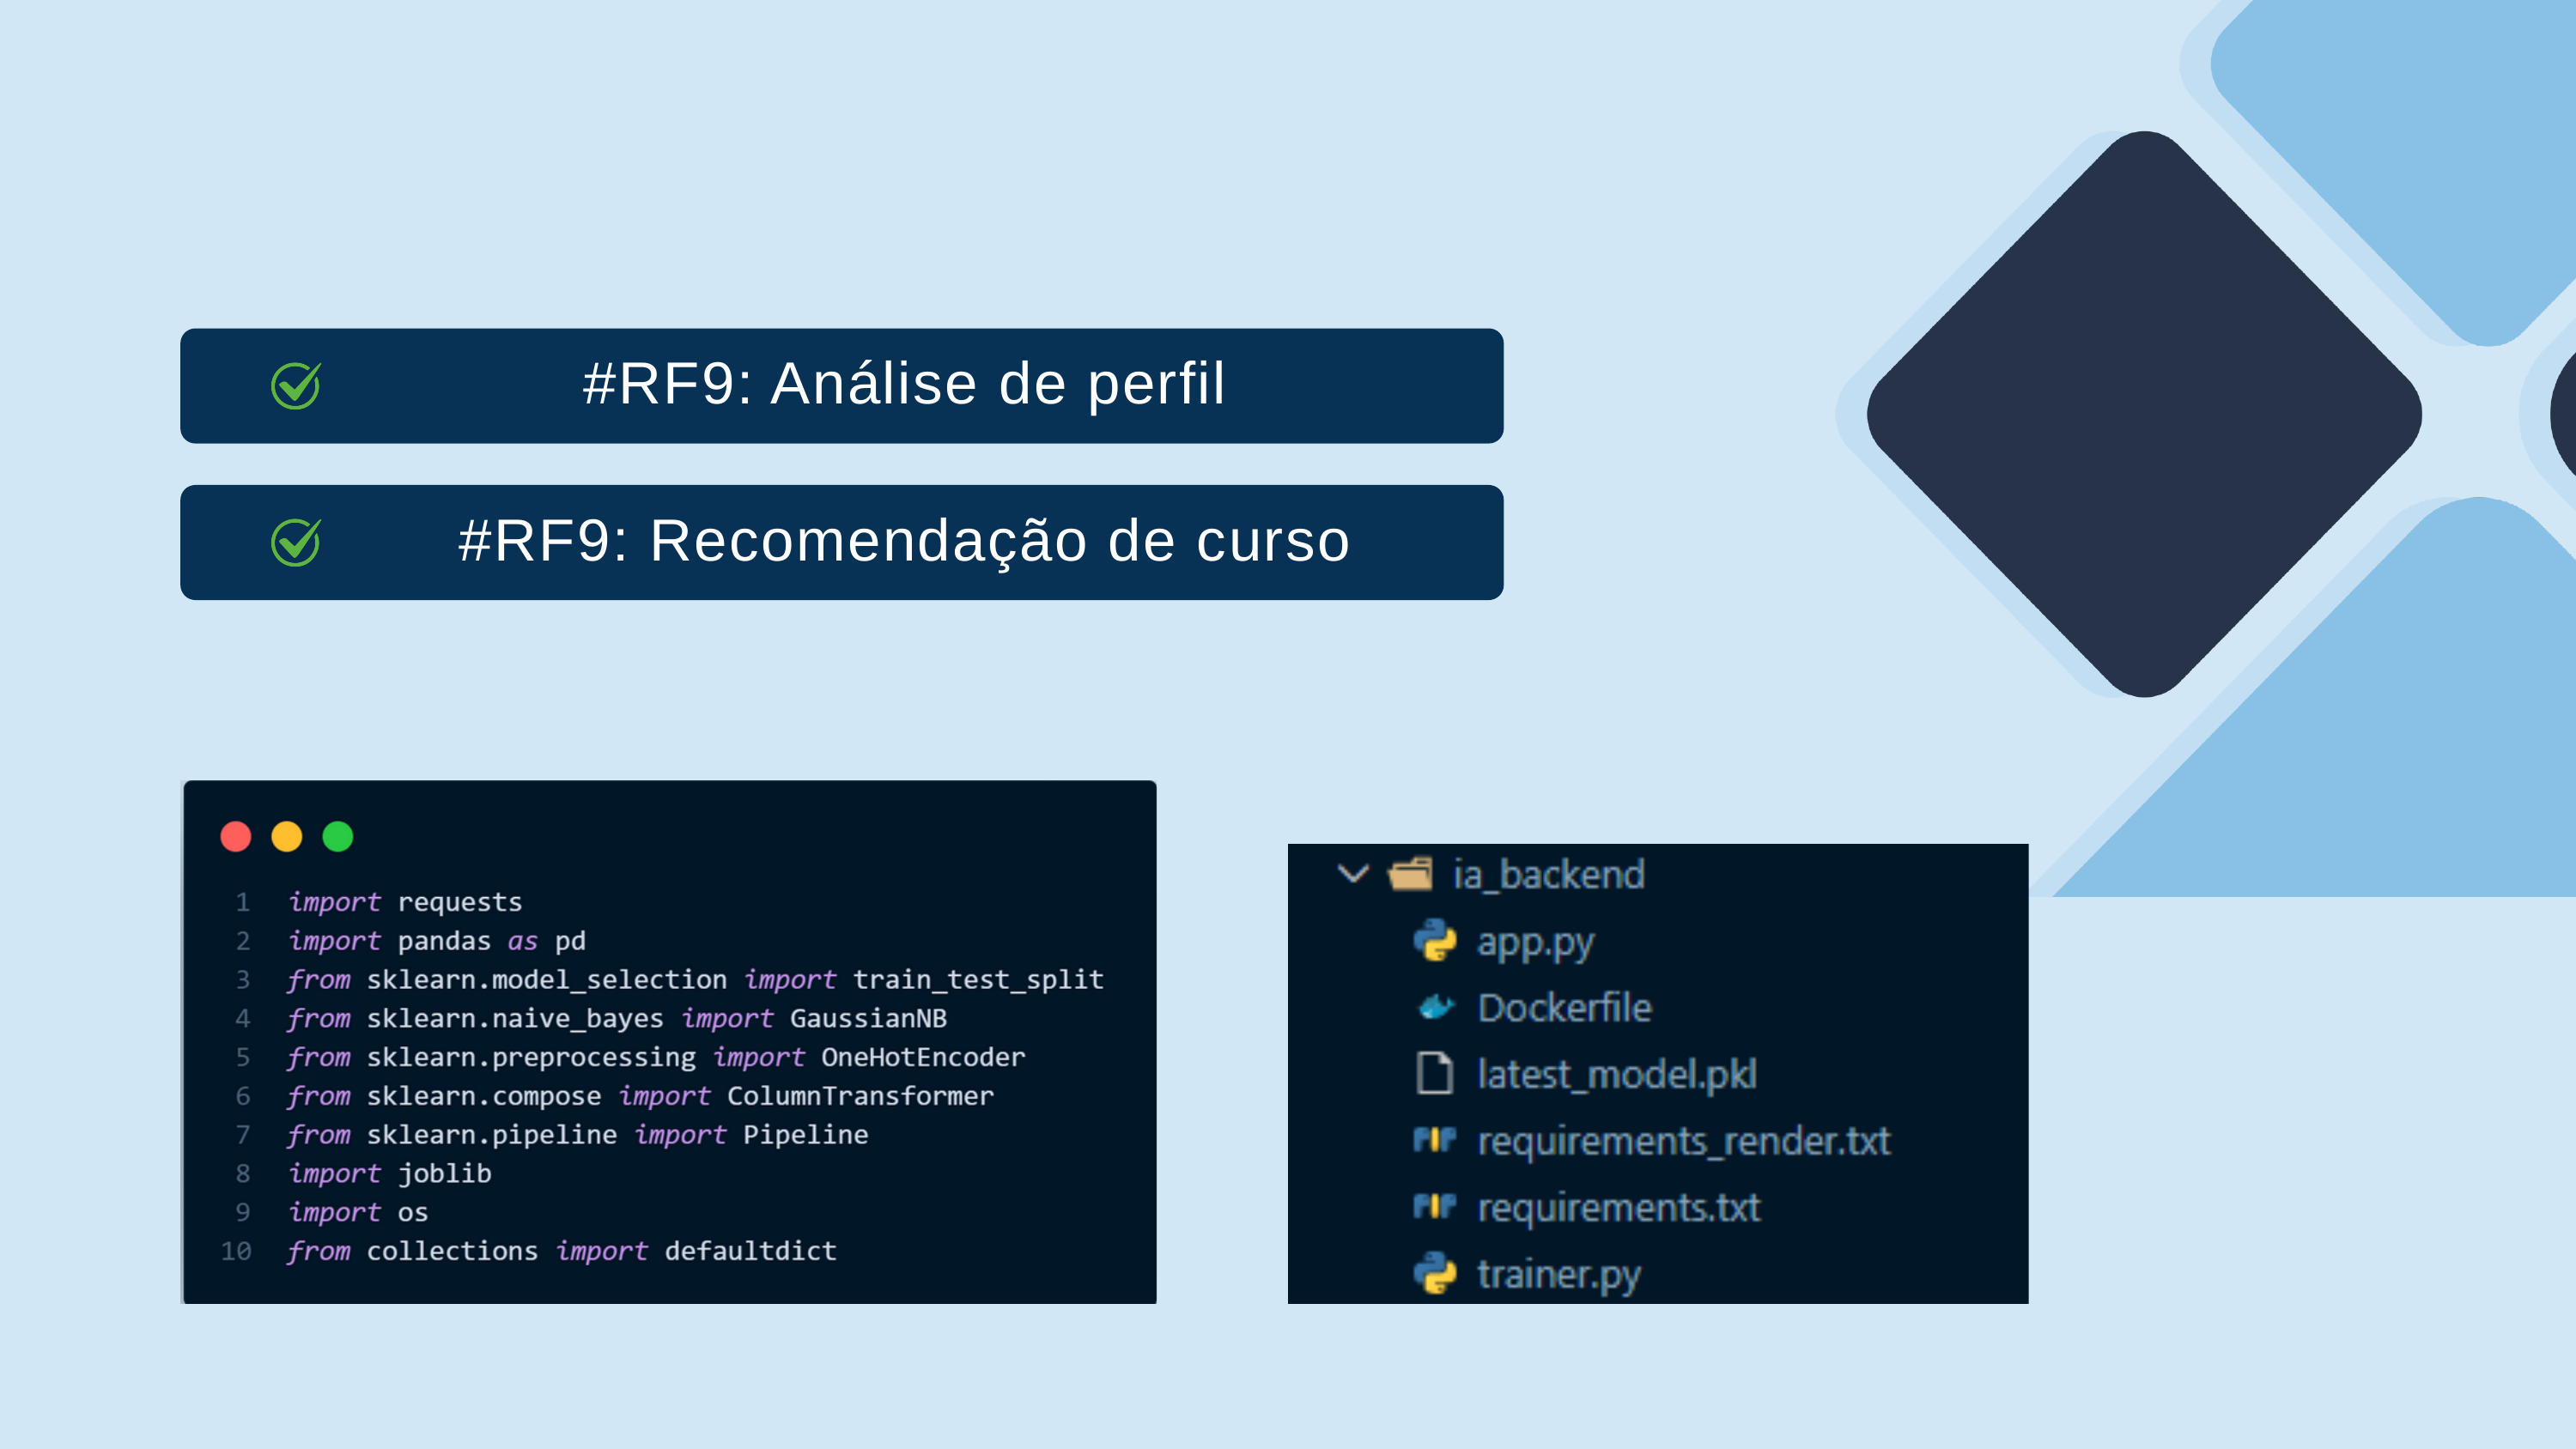

#RF9: Análise de perfil

#RF9: Recomendação de curso